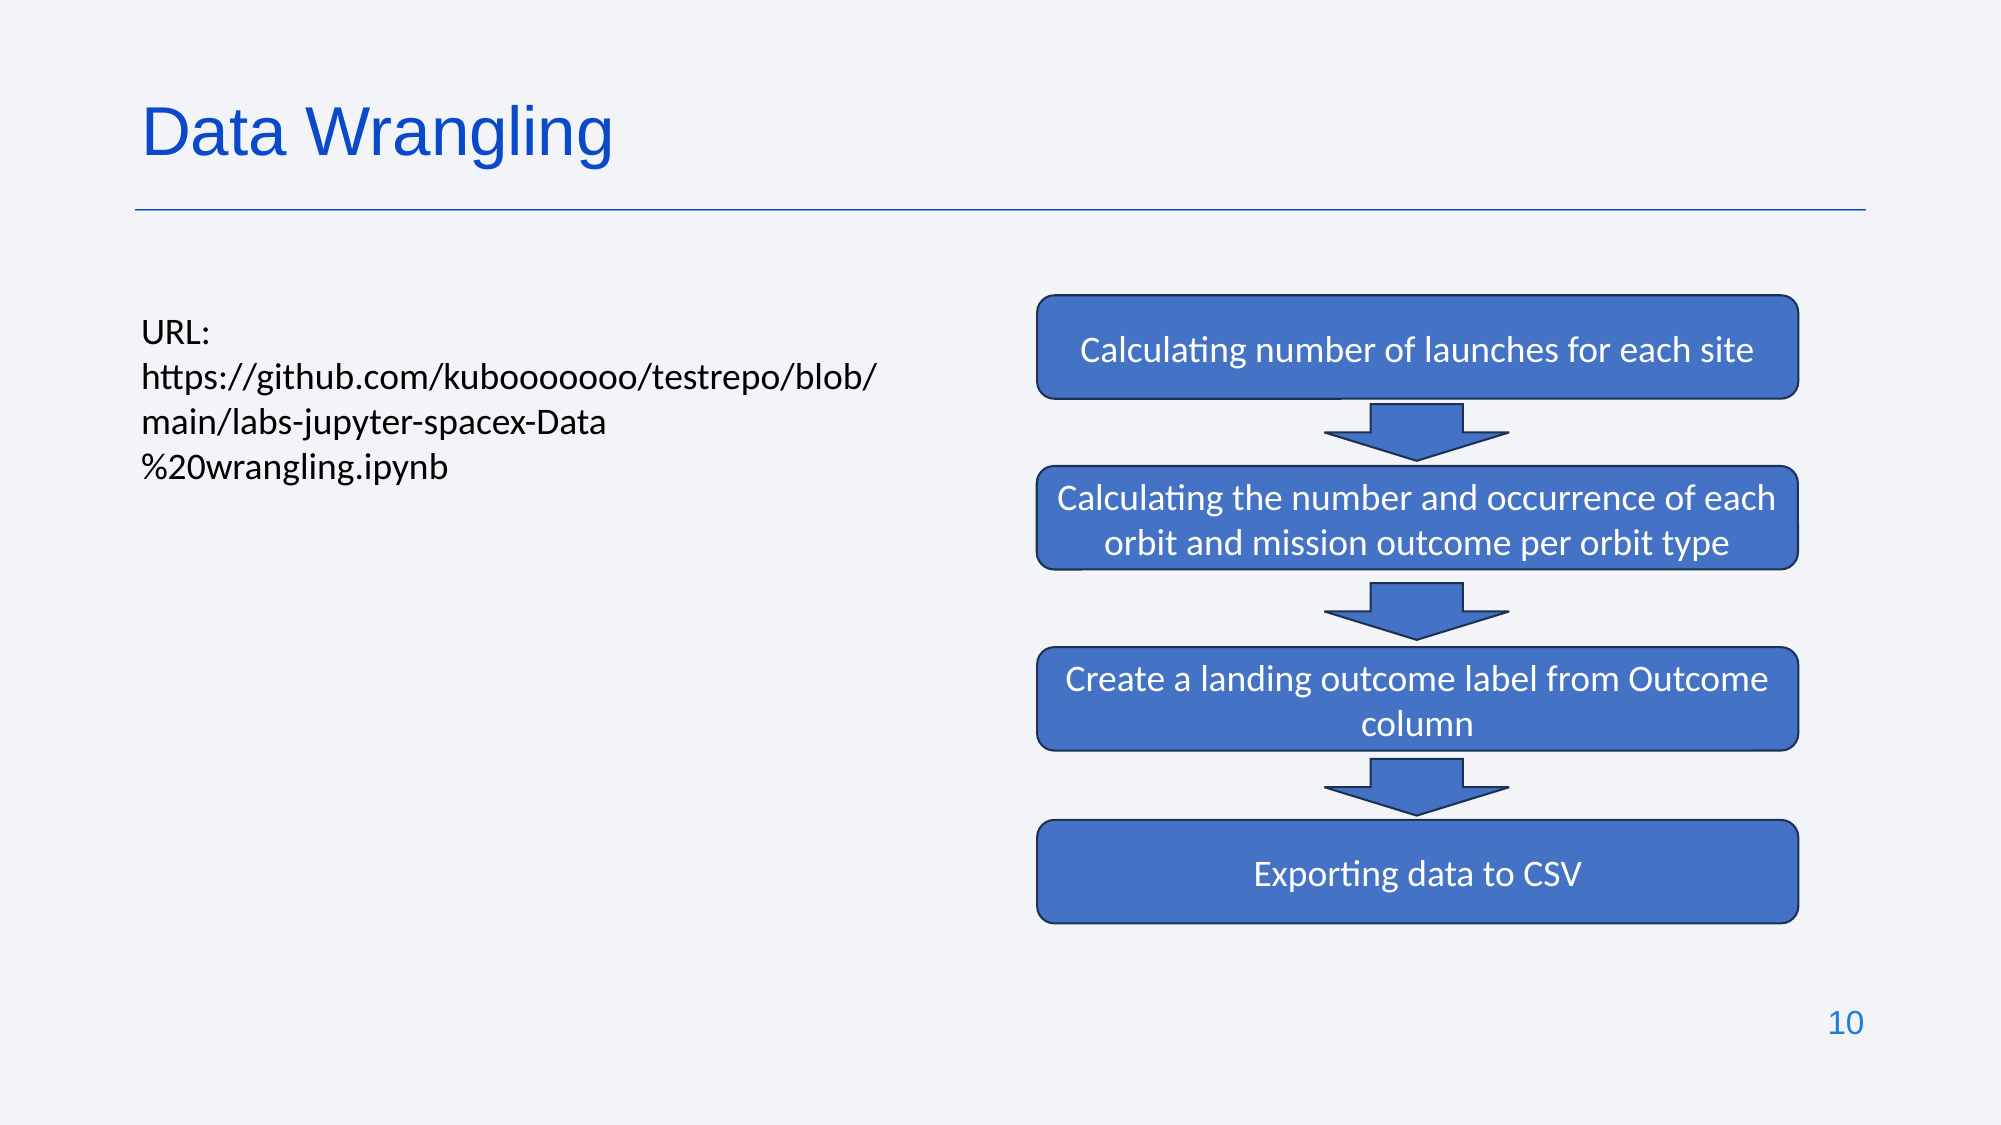

Data Wrangling
Calculating number of launches for each site
URL:
https://github.com/kubooooooo/testrepo/blob/main/labs-jupyter-spacex-Data%20wrangling.ipynb

Calculating the number and occurrence of each orbit and mission outcome per orbit type

Create a landing outcome label from Outcome column

Exporting data to CSV
10